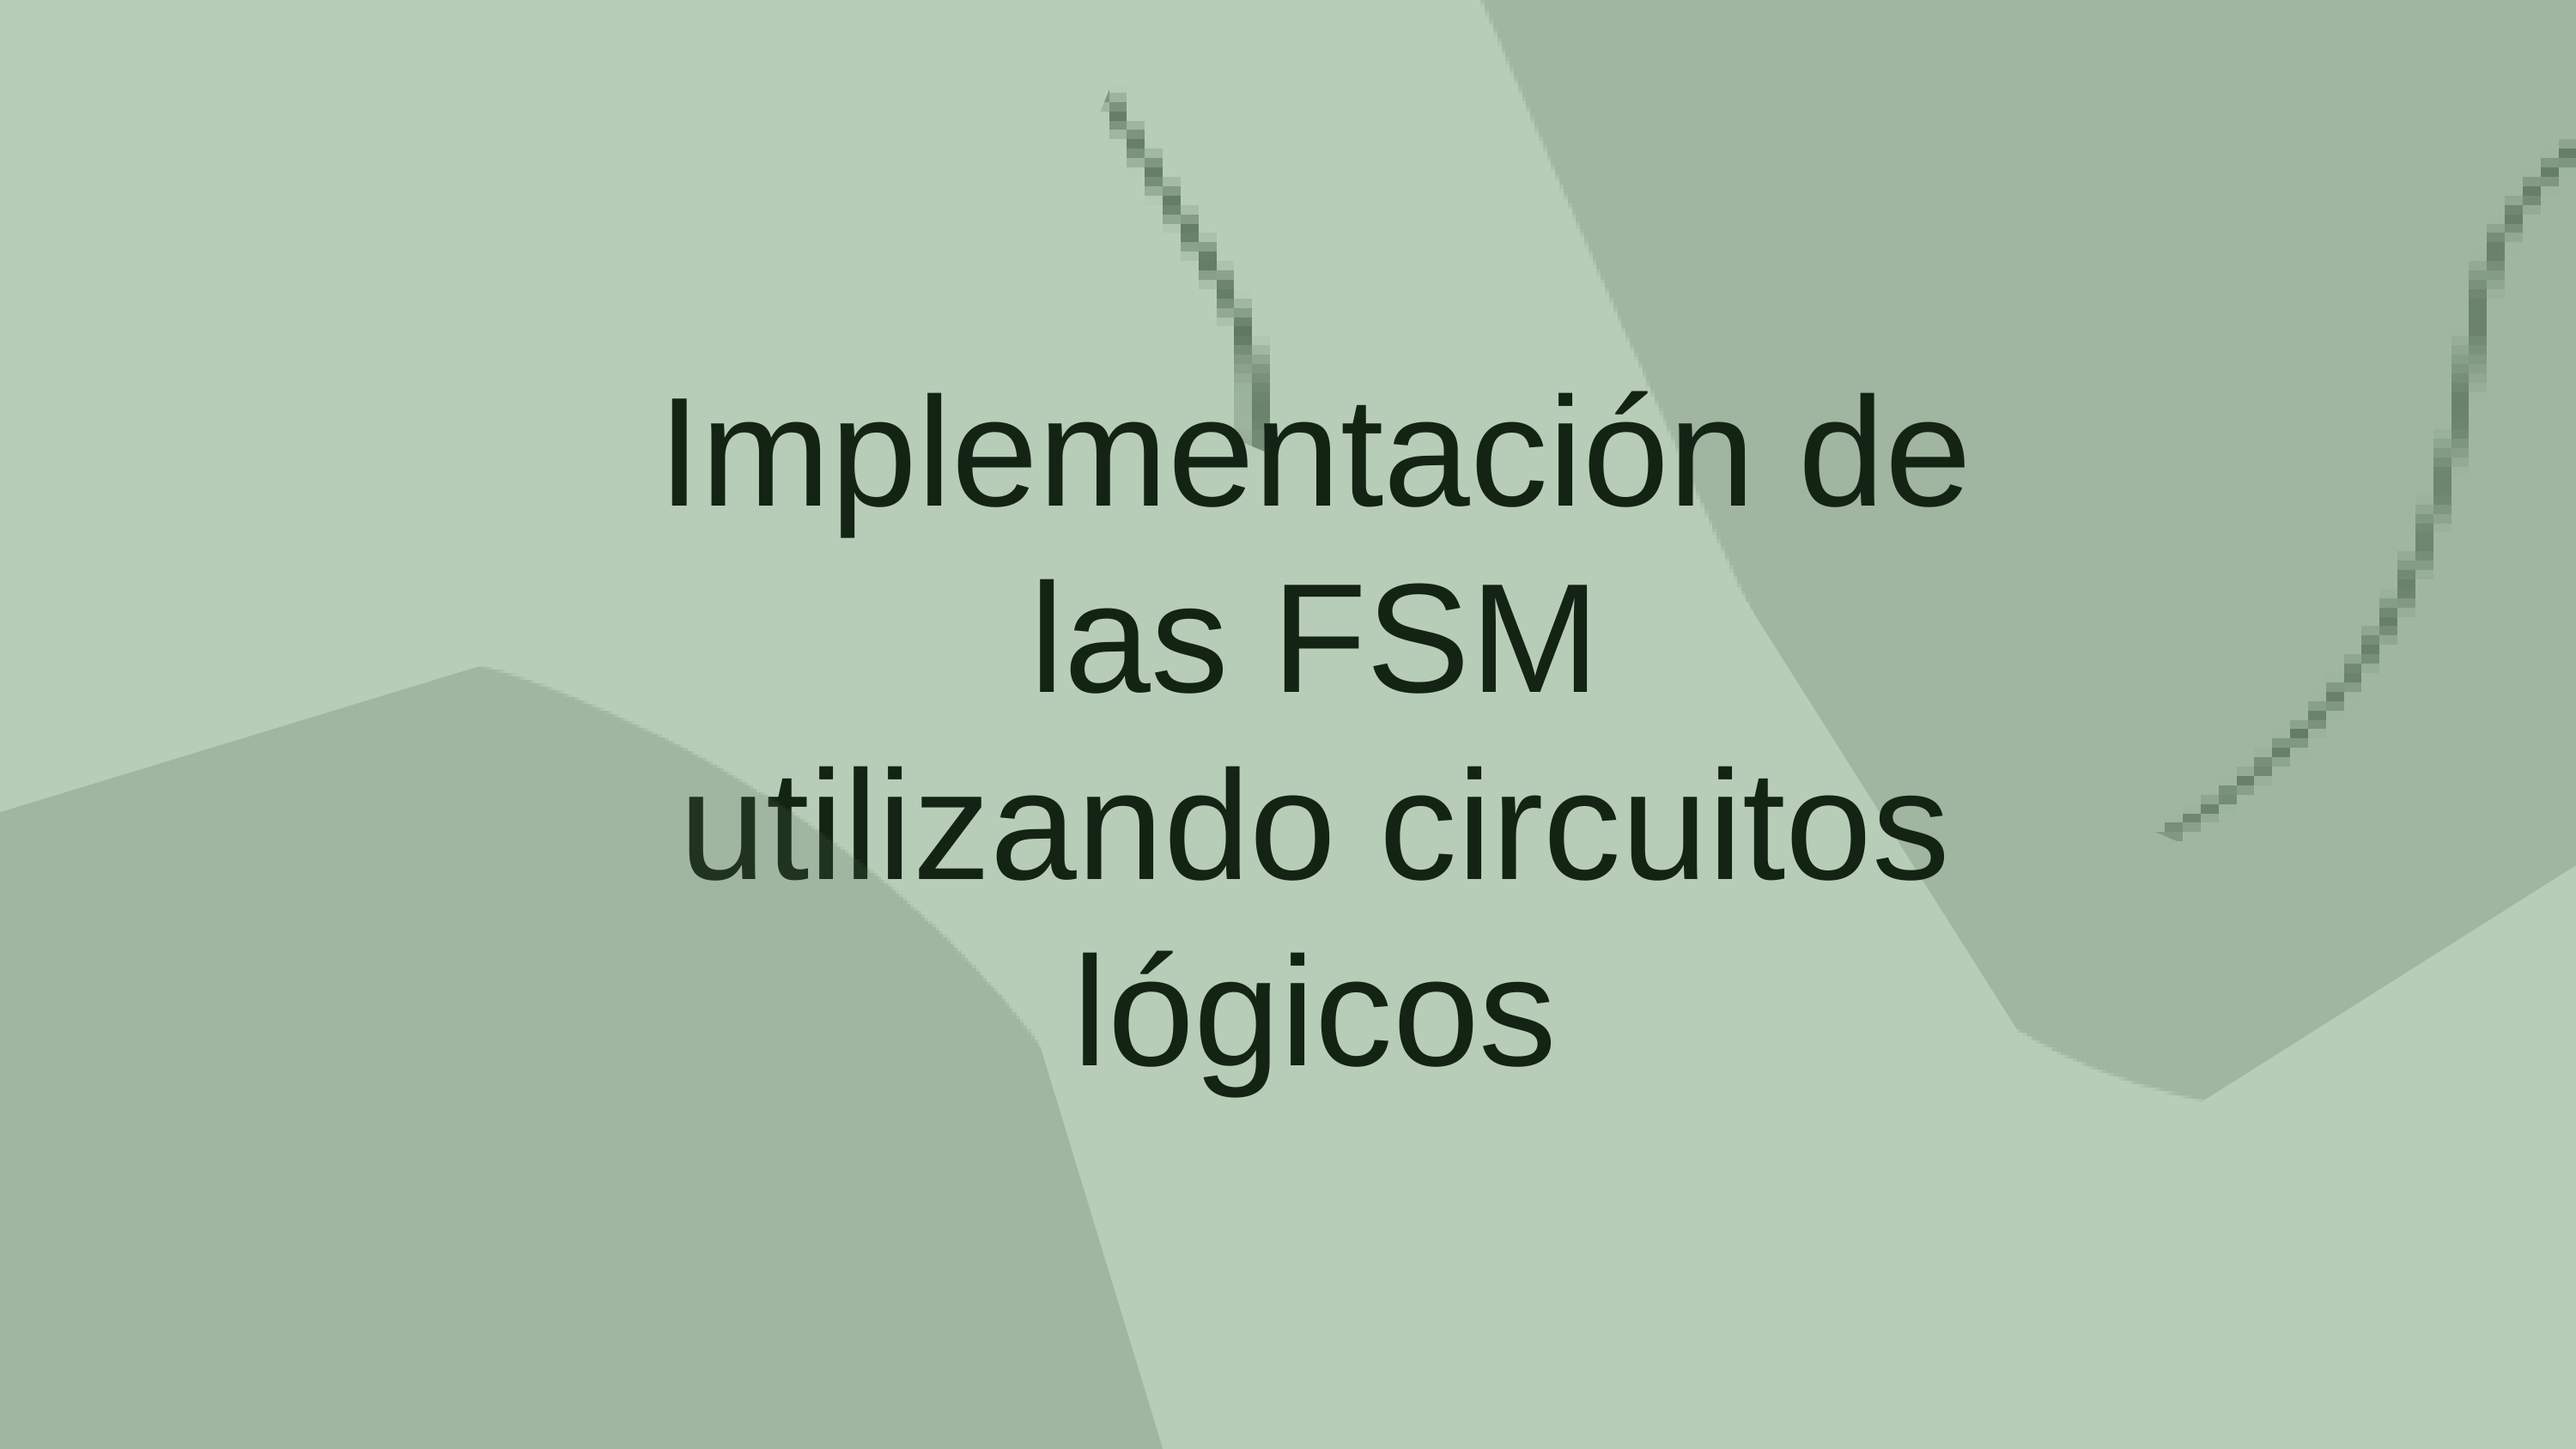

Implementación de las FSM
utilizando circuitos lógicos